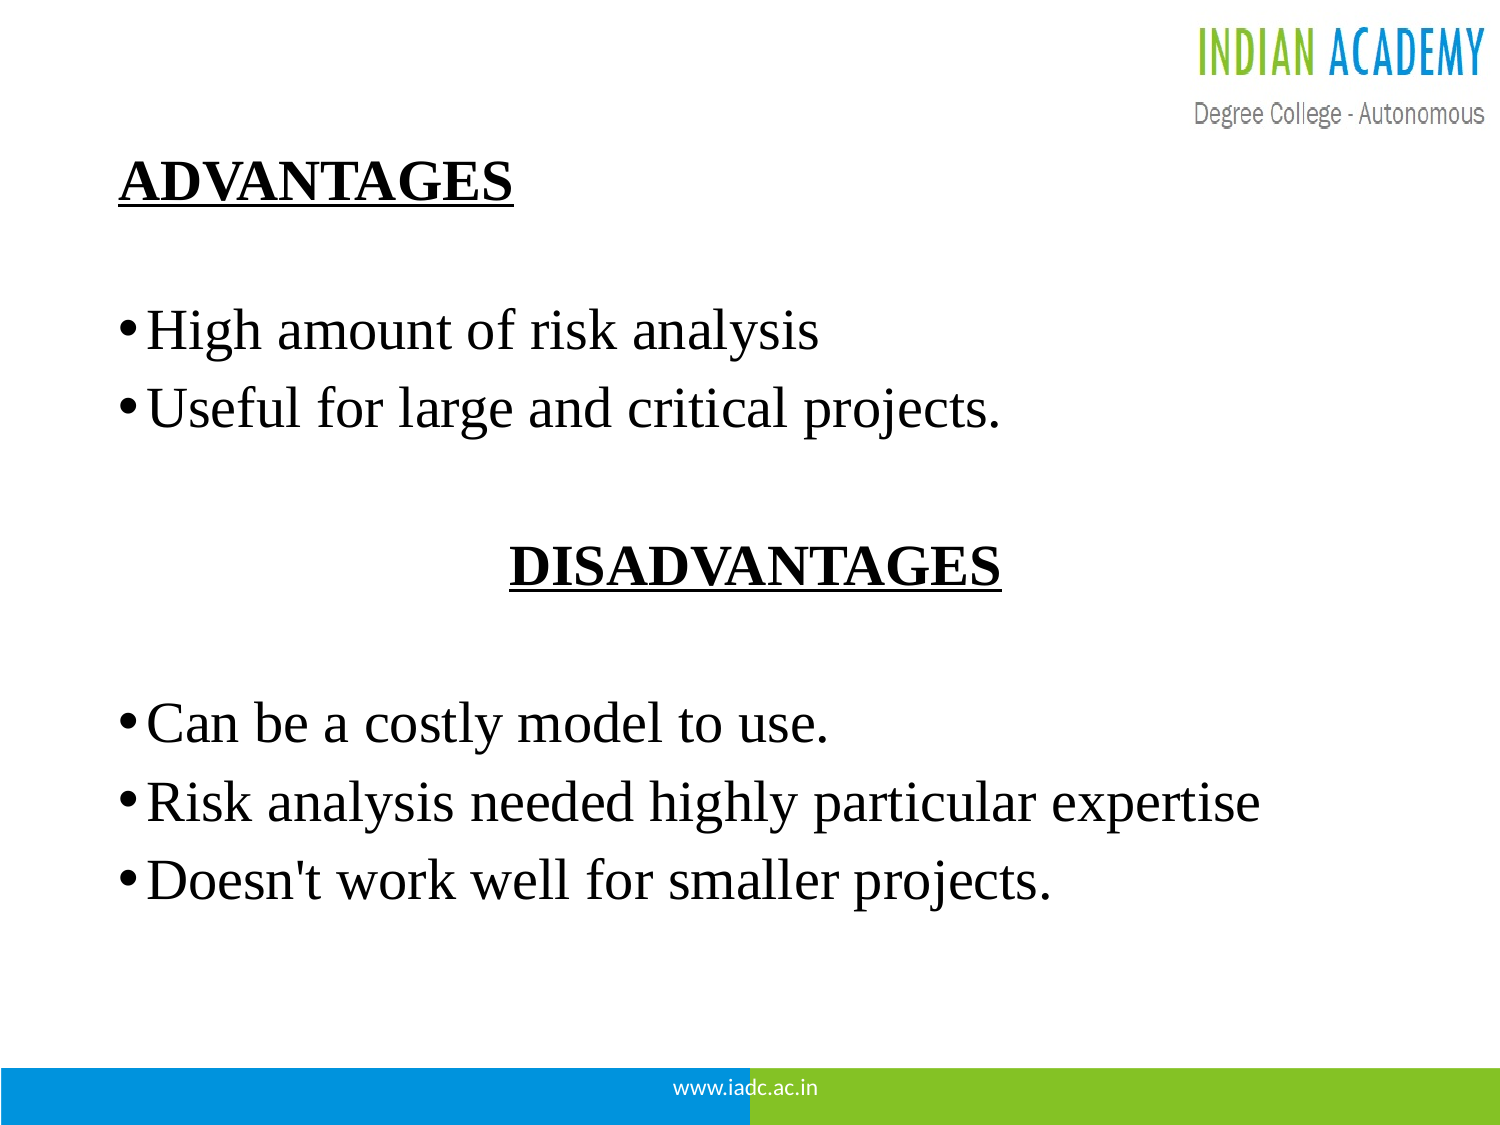

ADVANTAGES
High amount of risk analysis
Useful for large and critical projects.

DISADVANTAGES

Can be a costly model to use.
Risk analysis needed highly particular expertise
Doesn't work well for smaller projects.